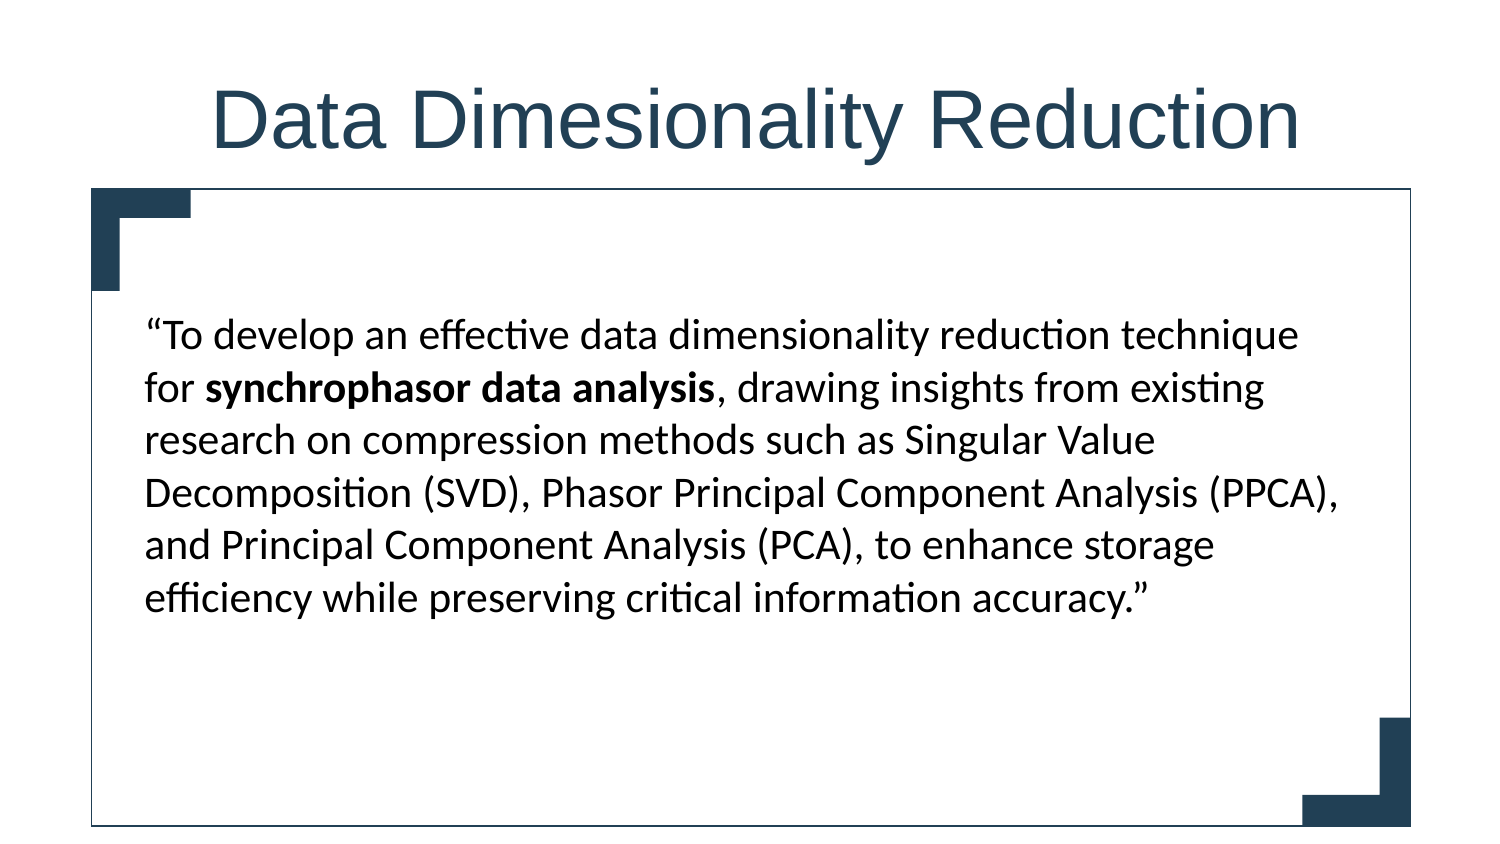

Data Dimesionality Reduction

“To develop an effective data dimensionality reduction technique for synchrophasor data analysis, drawing insights from existing research on compression methods such as Singular Value Decomposition (SVD), Phasor Principal Component Analysis (PPCA), and Principal Component Analysis (PCA), to enhance storage efficiency while preserving critical information accuracy.”